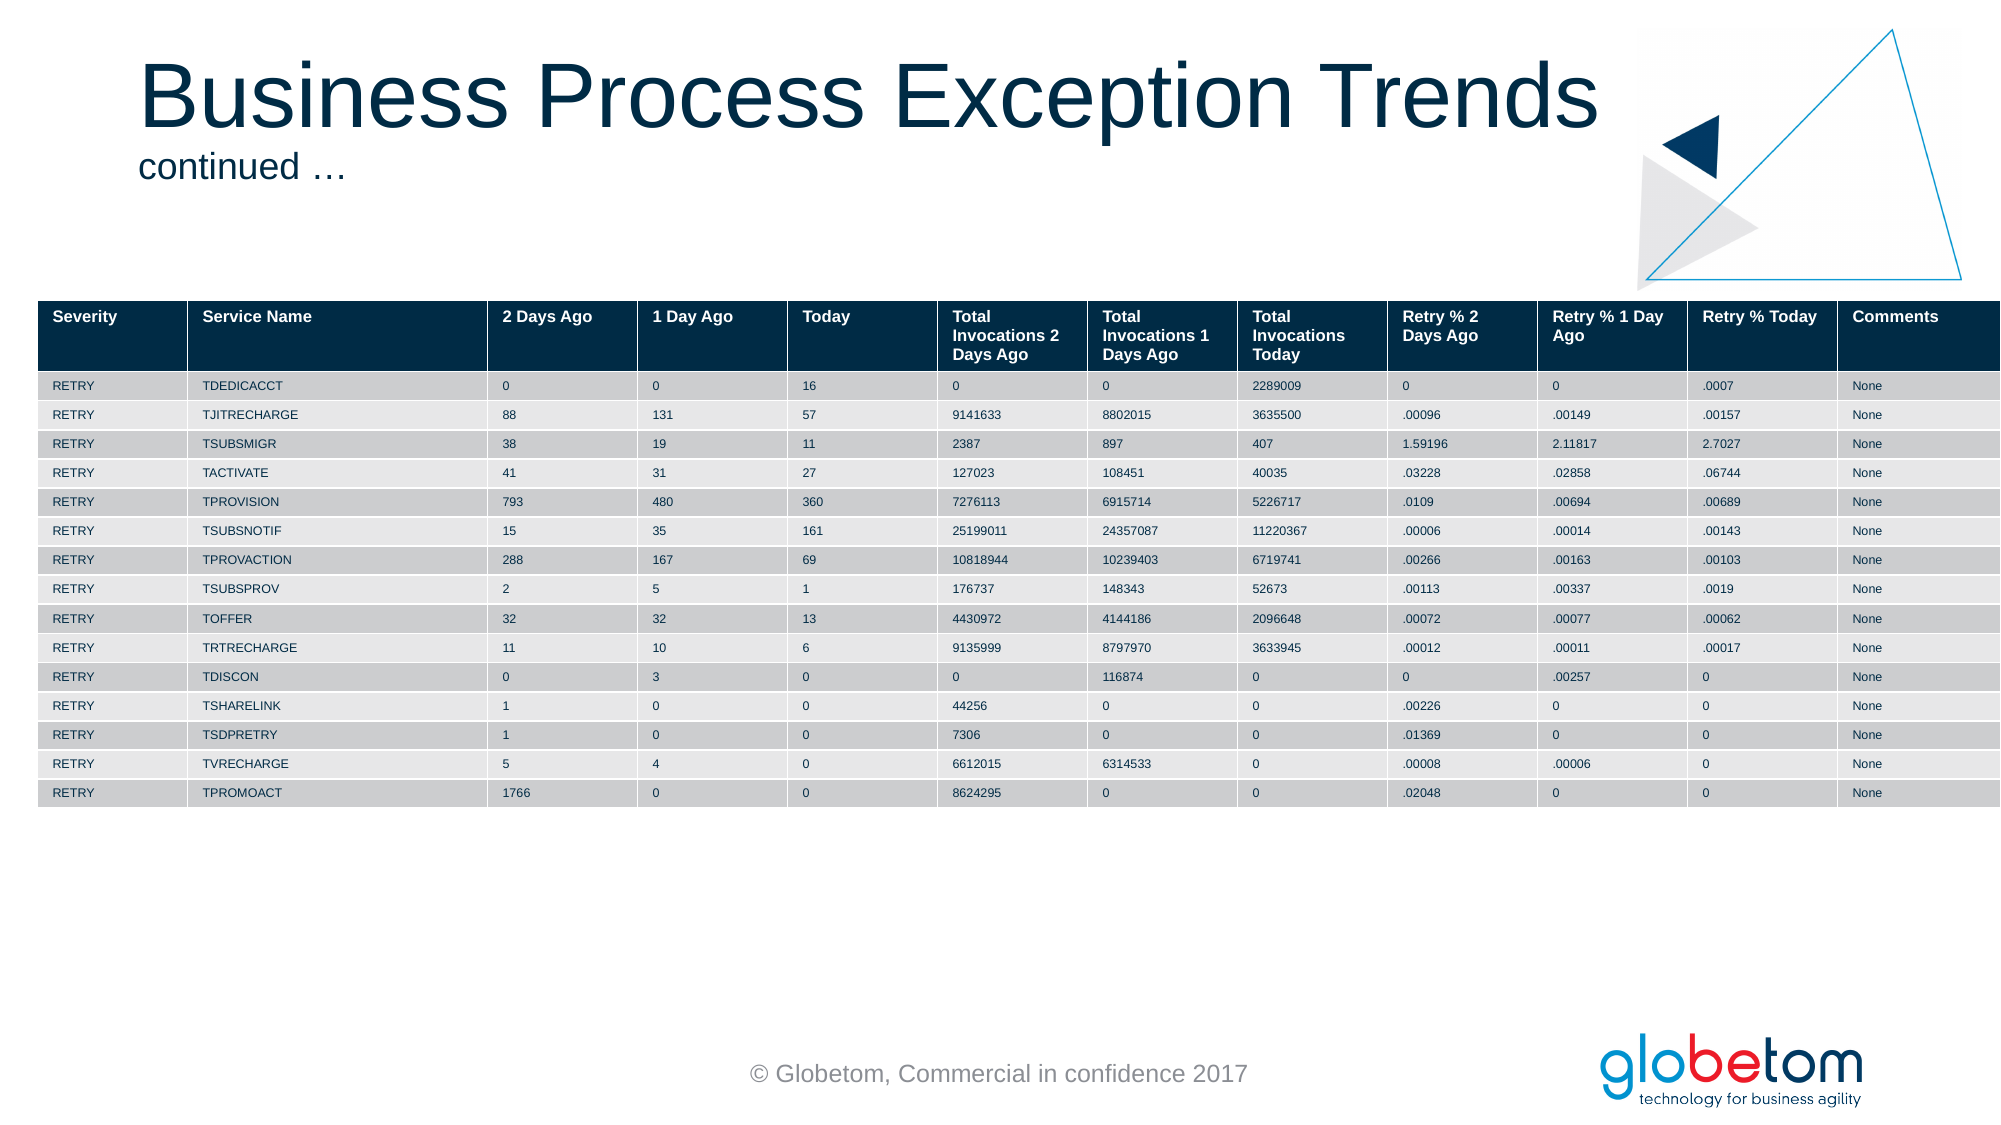

# Business Process Exception Trends continued …
| Severity | Service Name | 2 Days Ago | 1 Day Ago | Today | Total Invocations 2 Days Ago | Total Invocations 1 Days Ago | Total Invocations Today | Retry % 2 Days Ago | Retry % 1 Day Ago | Retry % Today | Comments |
| --- | --- | --- | --- | --- | --- | --- | --- | --- | --- | --- | --- |
| RETRY | TDEDICACCT | 0 | 0 | 16 | 0 | 0 | 2289009 | 0 | 0 | .0007 | None |
| RETRY | TJITRECHARGE | 88 | 131 | 57 | 9141633 | 8802015 | 3635500 | .00096 | .00149 | .00157 | None |
| RETRY | TSUBSMIGR | 38 | 19 | 11 | 2387 | 897 | 407 | 1.59196 | 2.11817 | 2.7027 | None |
| RETRY | TACTIVATE | 41 | 31 | 27 | 127023 | 108451 | 40035 | .03228 | .02858 | .06744 | None |
| RETRY | TPROVISION | 793 | 480 | 360 | 7276113 | 6915714 | 5226717 | .0109 | .00694 | .00689 | None |
| RETRY | TSUBSNOTIF | 15 | 35 | 161 | 25199011 | 24357087 | 11220367 | .00006 | .00014 | .00143 | None |
| RETRY | TPROVACTION | 288 | 167 | 69 | 10818944 | 10239403 | 6719741 | .00266 | .00163 | .00103 | None |
| RETRY | TSUBSPROV | 2 | 5 | 1 | 176737 | 148343 | 52673 | .00113 | .00337 | .0019 | None |
| RETRY | TOFFER | 32 | 32 | 13 | 4430972 | 4144186 | 2096648 | .00072 | .00077 | .00062 | None |
| RETRY | TRTRECHARGE | 11 | 10 | 6 | 9135999 | 8797970 | 3633945 | .00012 | .00011 | .00017 | None |
| RETRY | TDISCON | 0 | 3 | 0 | 0 | 116874 | 0 | 0 | .00257 | 0 | None |
| RETRY | TSHARELINK | 1 | 0 | 0 | 44256 | 0 | 0 | .00226 | 0 | 0 | None |
| RETRY | TSDPRETRY | 1 | 0 | 0 | 7306 | 0 | 0 | .01369 | 0 | 0 | None |
| RETRY | TVRECHARGE | 5 | 4 | 0 | 6612015 | 6314533 | 0 | .00008 | .00006 | 0 | None |
| RETRY | TPROMOACT | 1766 | 0 | 0 | 8624295 | 0 | 0 | .02048 | 0 | 0 | None |
© Globetom, Commercial in confidence 2017